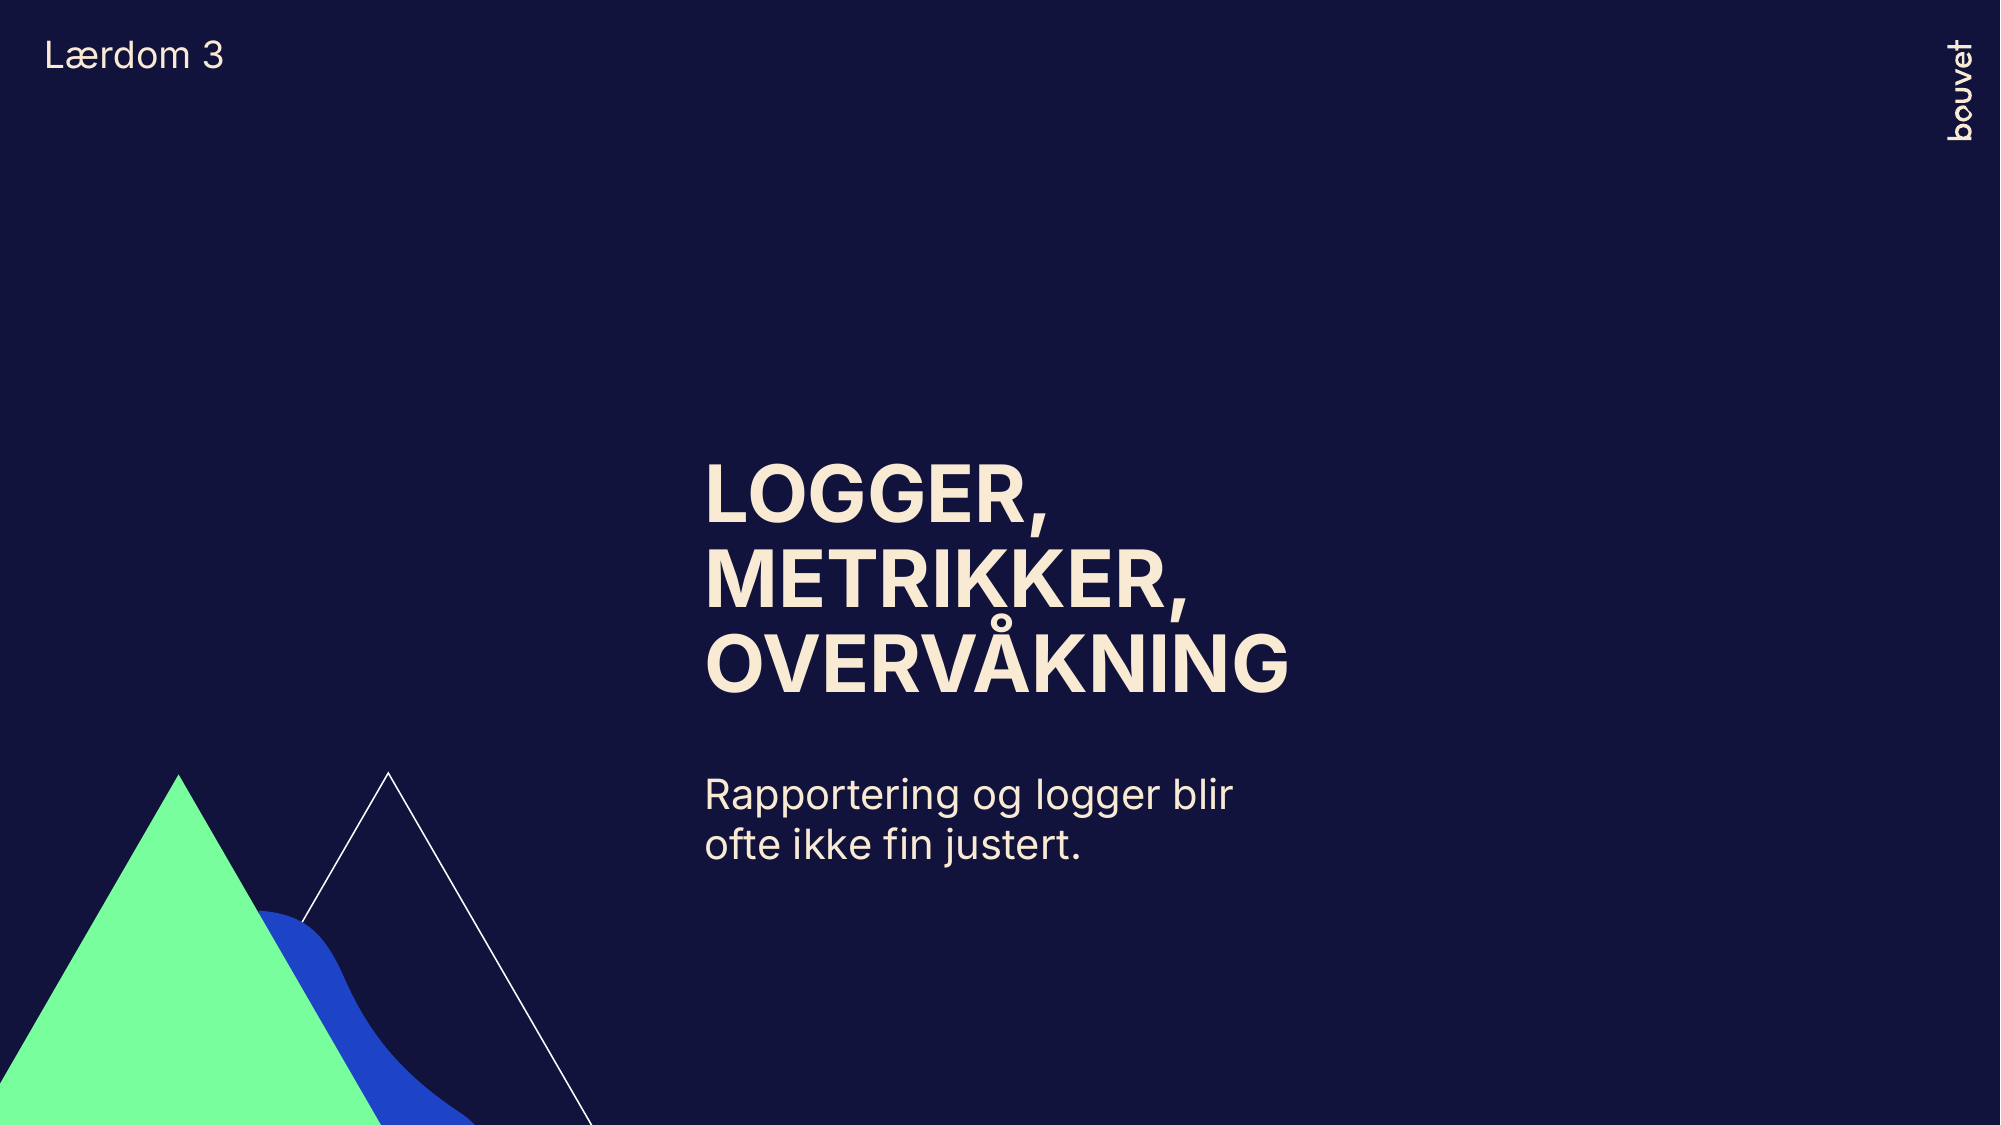

Lærdom 3
# Logger, Metrikker, overvåkning
Rapportering og logger blir ofte ikke fin justert.